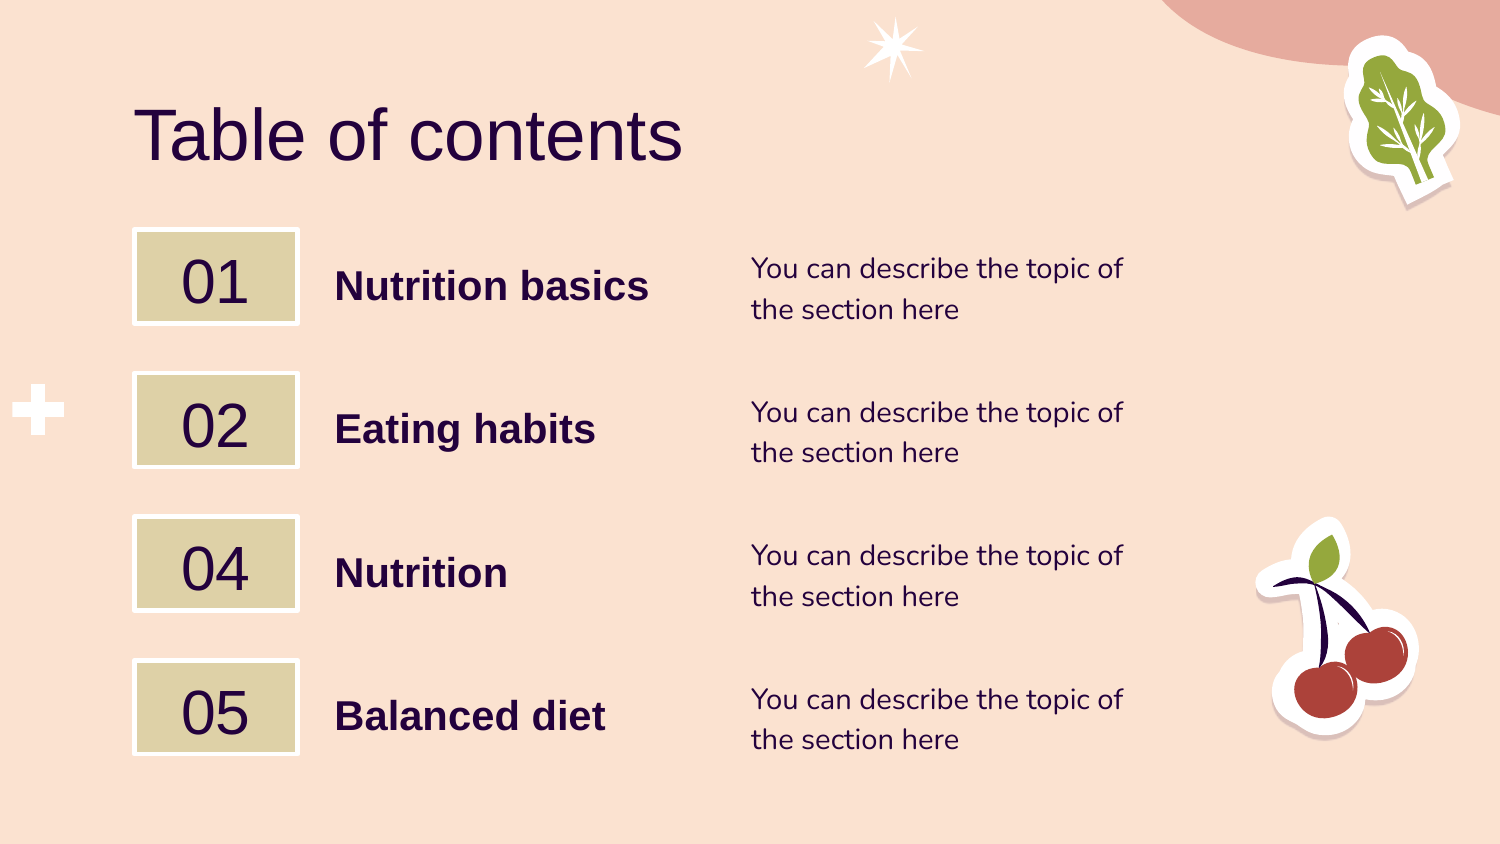

# Table of contents
01
Nutrition basics
You can describe the topic of the section here
02
Eating habits
You can describe the topic of the section here
04
You can describe the topic of the section here

Nutrition
05
Balanced diet
You can describe the topic of the section here